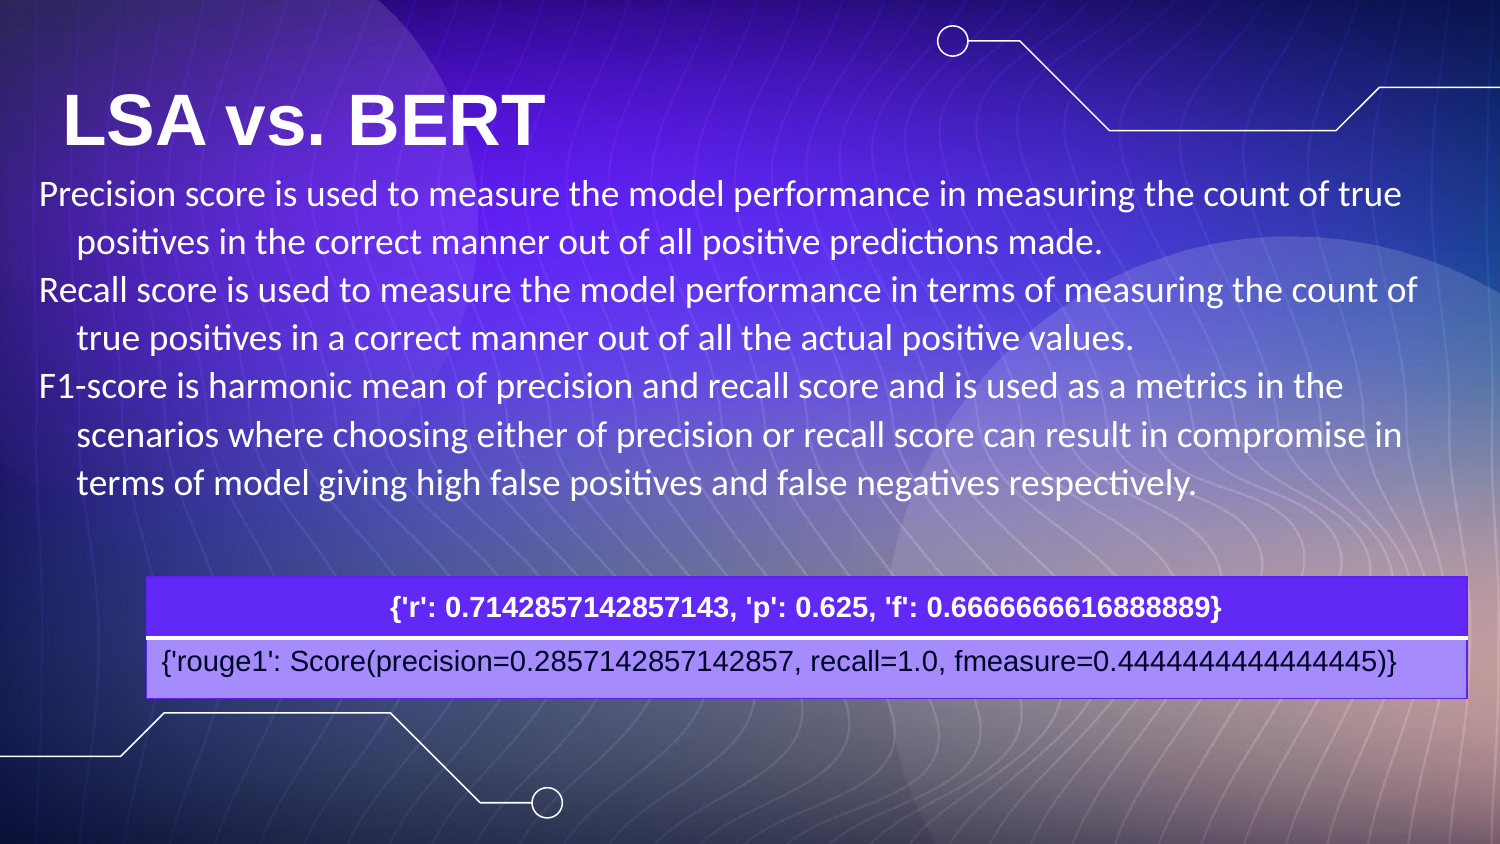

# LSA vs. BERT
Precision score is used to measure the model performance in measuring the count of true positives in the correct manner out of all positive predictions made.
Recall score is used to measure the model performance in terms of measuring the count of true positives in a correct manner out of all the actual positive values.
F1-score is harmonic mean of precision and recall score and is used as a metrics in the scenarios where choosing either of precision or recall score can result in compromise in terms of model giving high false positives and false negatives respectively.

| {'r': 0.7142857142857143, 'p': 0.625, 'f': 0.6666666616888889} |
| --- |
| {'rouge1': Score(precision=0.2857142857142857, recall=1.0, fmeasure=0.4444444444444445)} |